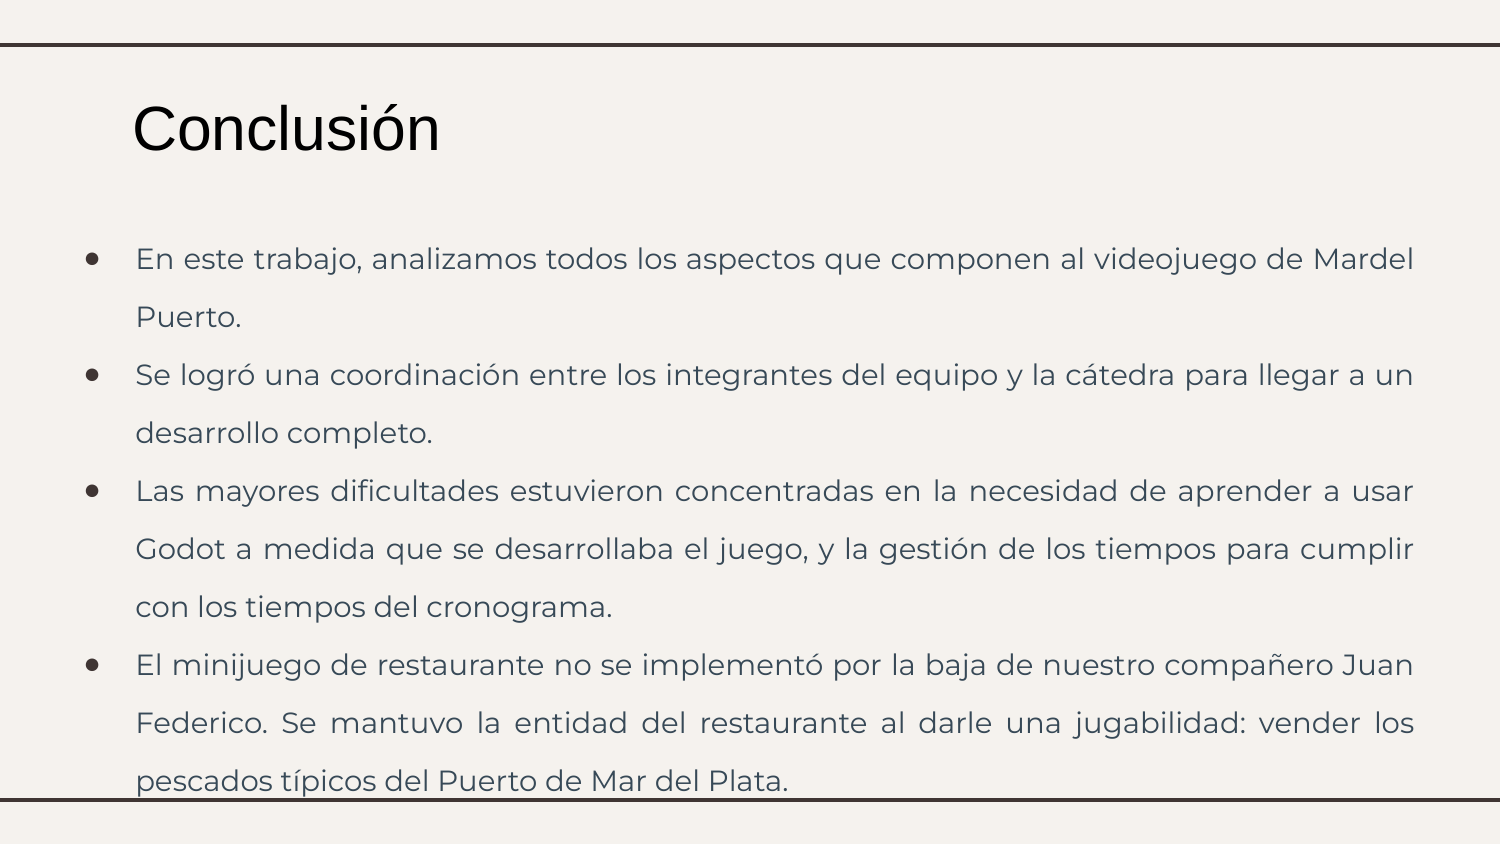

# Conclusión
En este trabajo, analizamos todos los aspectos que componen al videojuego de Mardel Puerto.
Se logró una coordinación entre los integrantes del equipo y la cátedra para llegar a un desarrollo completo.
Las mayores dificultades estuvieron concentradas en la necesidad de aprender a usar Godot a medida que se desarrollaba el juego, y la gestión de los tiempos para cumplir con los tiempos del cronograma.
El minijuego de restaurante no se implementó por la baja de nuestro compañero Juan Federico. Se mantuvo la entidad del restaurante al darle una jugabilidad: vender los pescados típicos del Puerto de Mar del Plata.